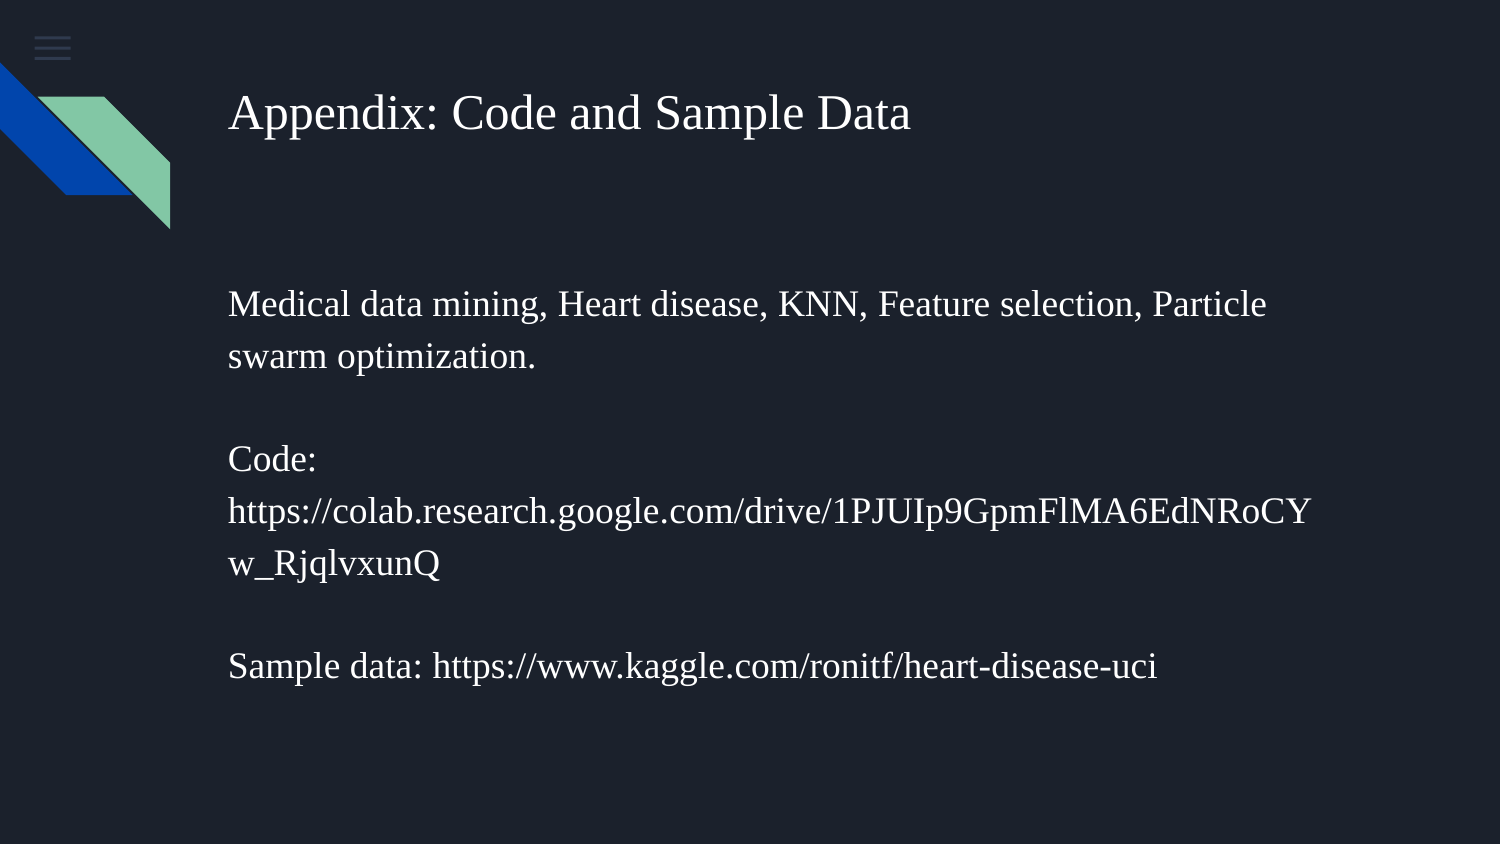

# Appendix: Code and Sample Data
Medical data mining, Heart disease, KNN, Feature selection, Particle
swarm optimization.

Code:
https://colab.research.google.com/drive/1PJUIp9GpmFlMA6EdNRoCY
w_RjqlvxunQ

Sample data: https://www.kaggle.com/ronitf/heart-disease-uci